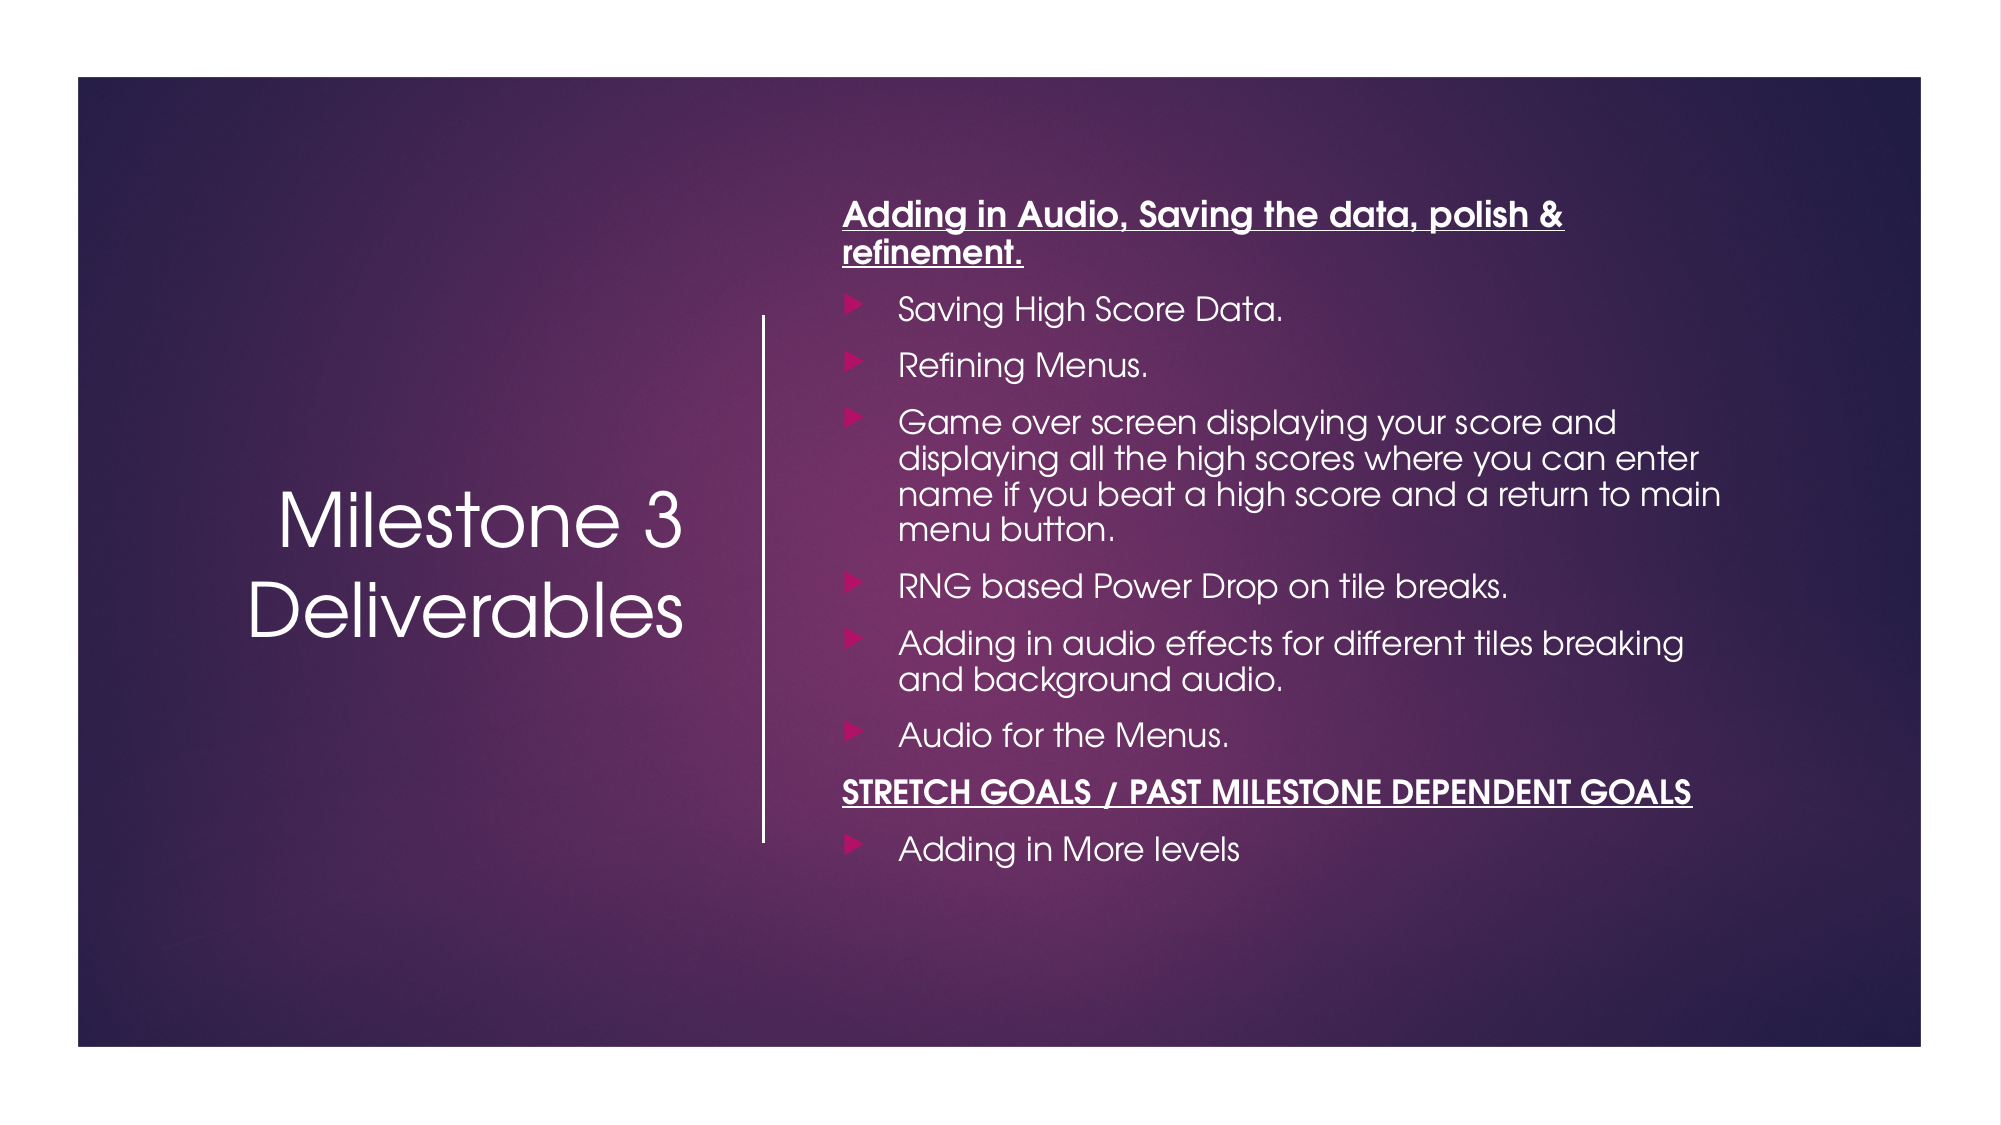

# Milestone 3 Deliverables
Adding in Audio, Saving the data, polish & refinement.
Saving High Score Data.
Refining Menus.
Game over screen displaying your score and displaying all the high scores where you can enter name if you beat a high score and a return to main menu button.
RNG based Power Drop on tile breaks.
Adding in audio effects for different tiles breaking and background audio.
Audio for the Menus.
Stretch Goals / PAST mILEstone dependent goals
Adding in More levels